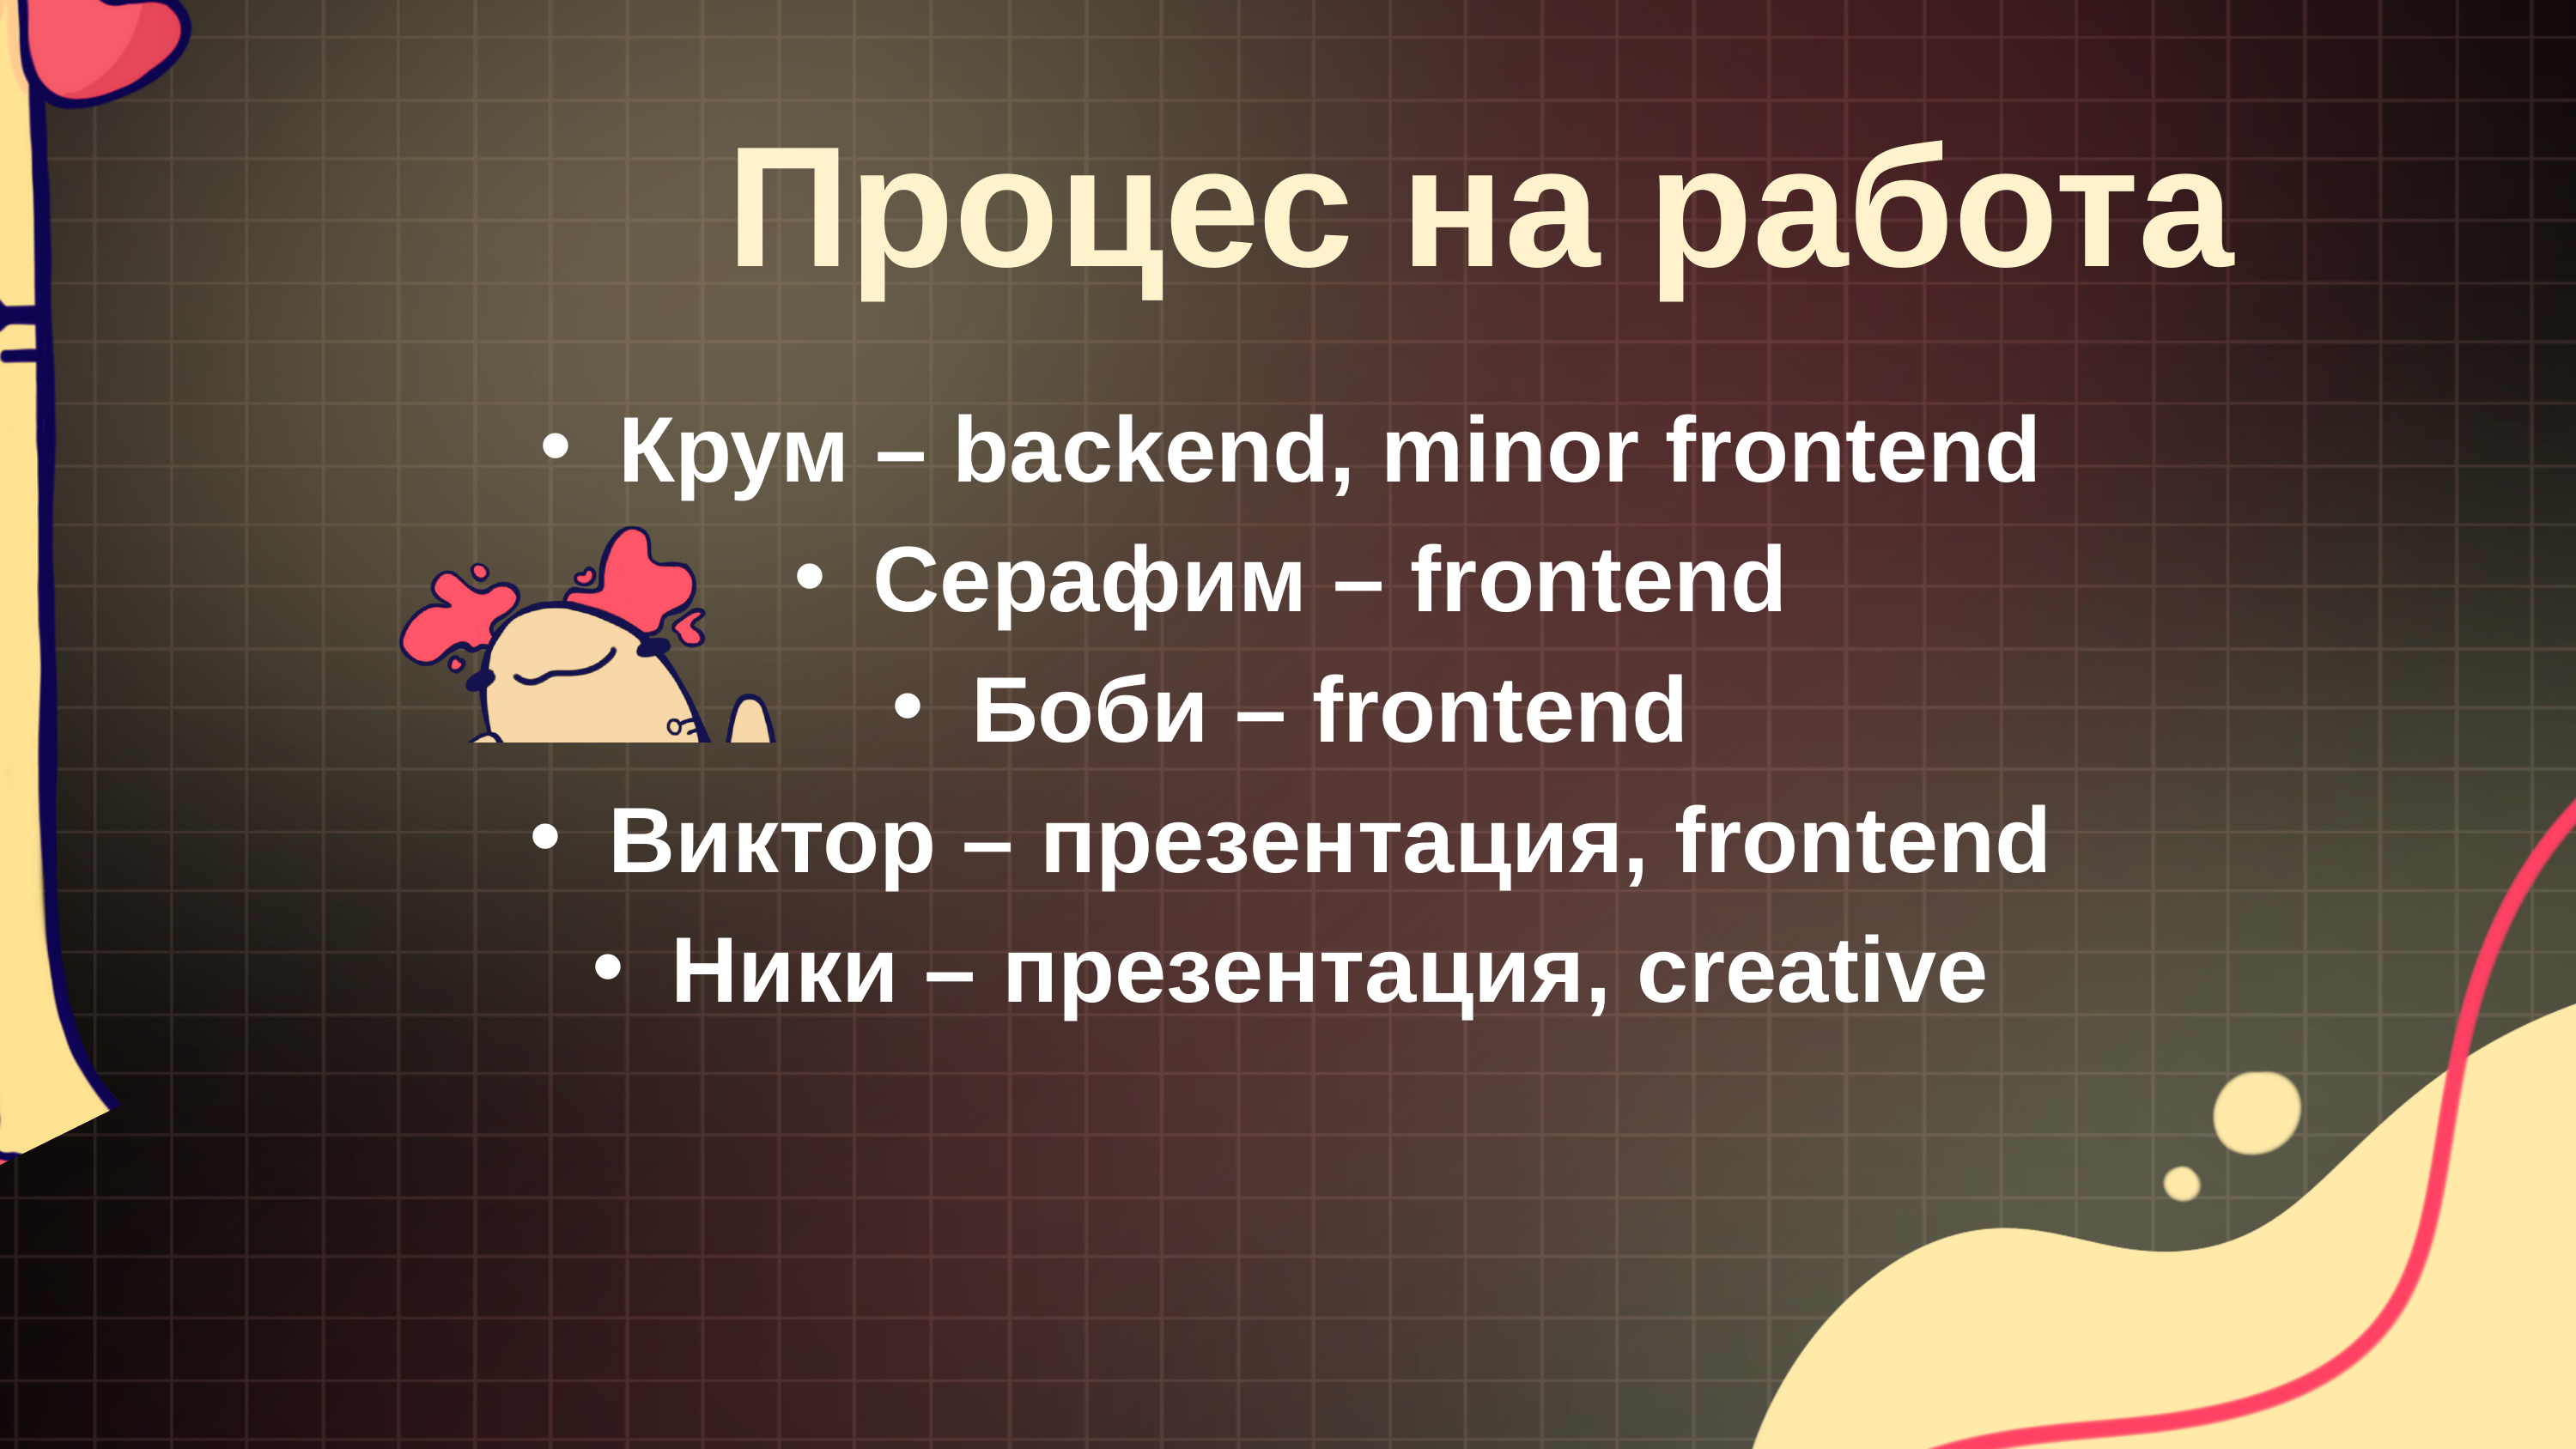

Процес на работа
Крум – backend, minor frontend
Серафим – frontend
Боби – frontend
Виктор – презентация, frontend
Ники – презентация, creative